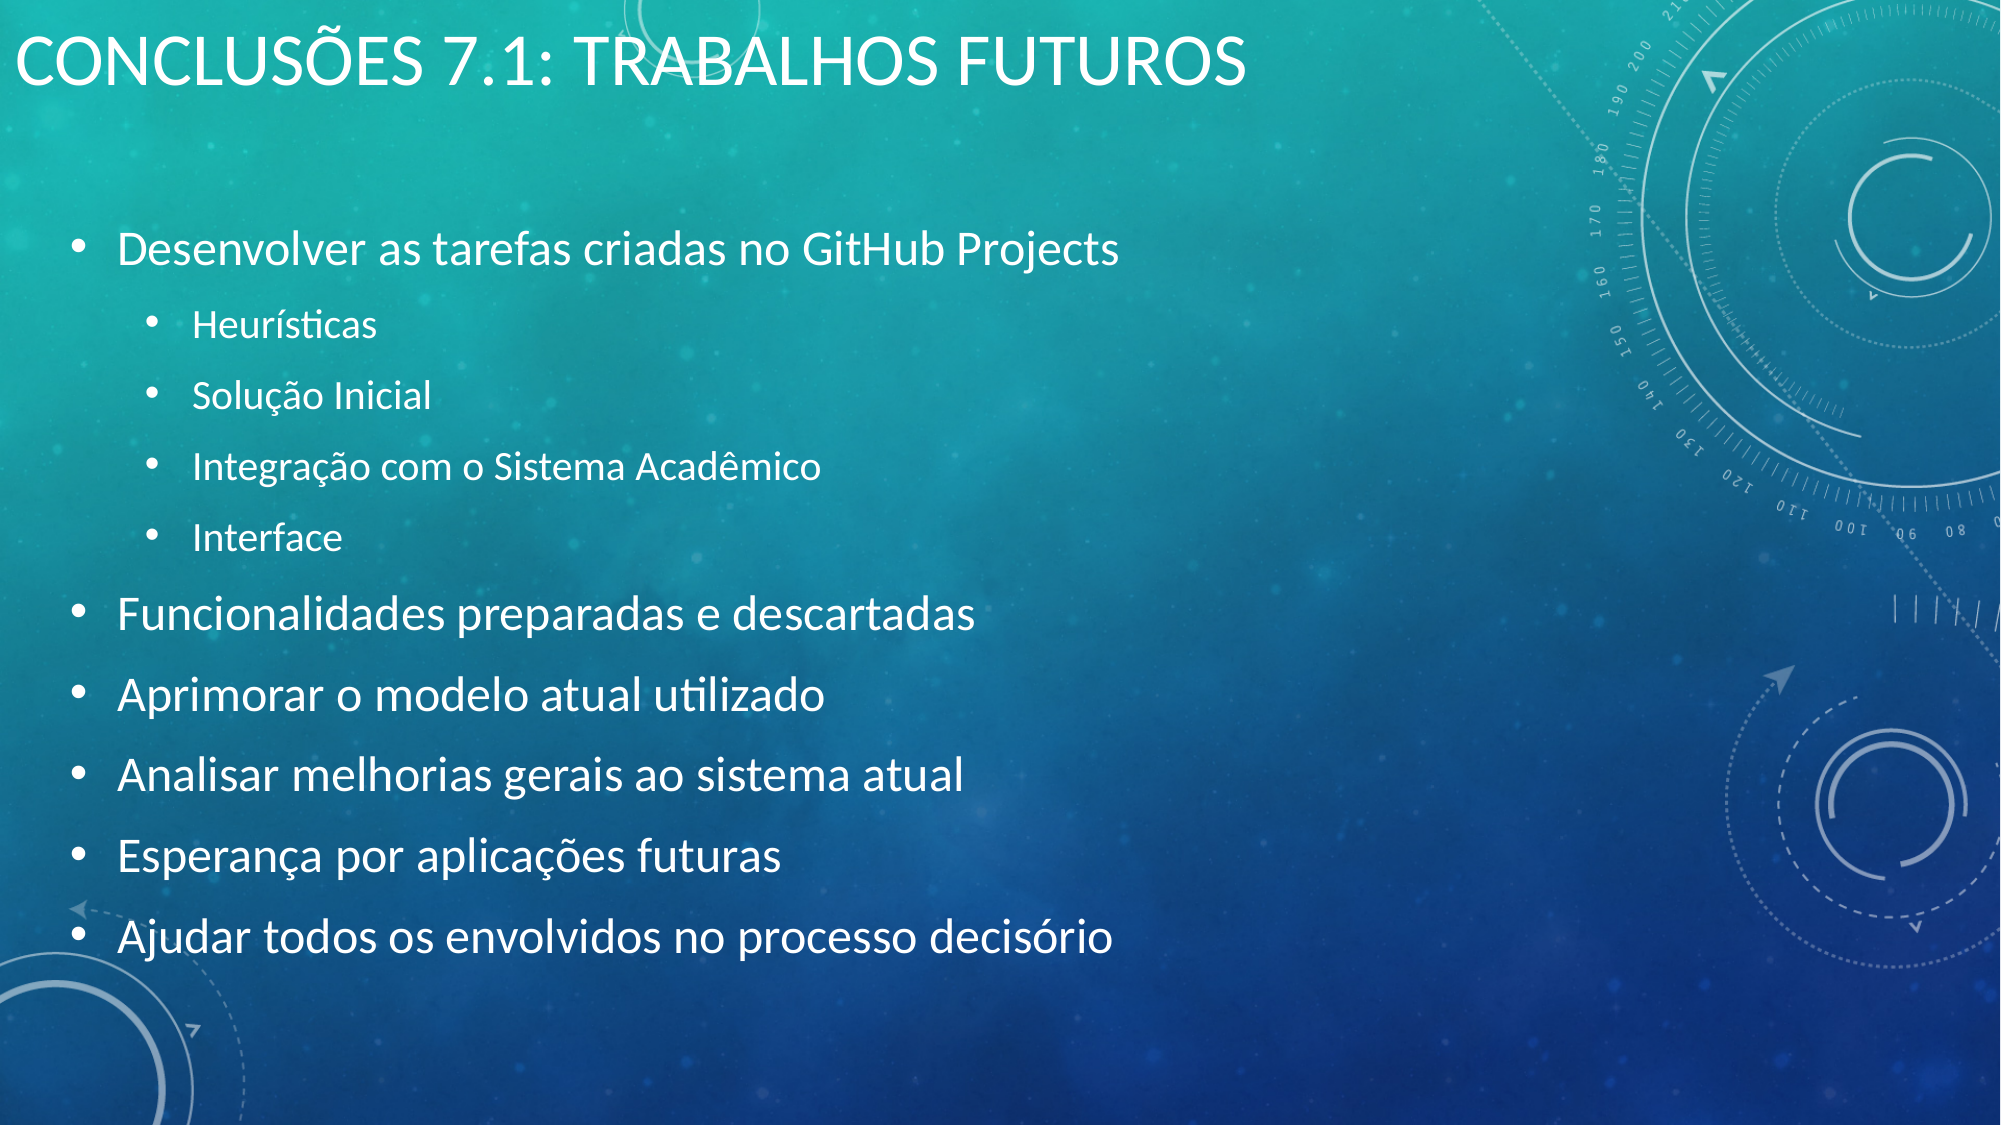

# Conclusões 7.1: trabalhos futuros
Desenvolver as tarefas criadas no GitHub Projects
Heurísticas
Solução Inicial
Integração com o Sistema Acadêmico
Interface
Funcionalidades preparadas e descartadas
Aprimorar o modelo atual utilizado
Analisar melhorias gerais ao sistema atual
Esperança por aplicações futuras
Ajudar todos os envolvidos no processo decisório